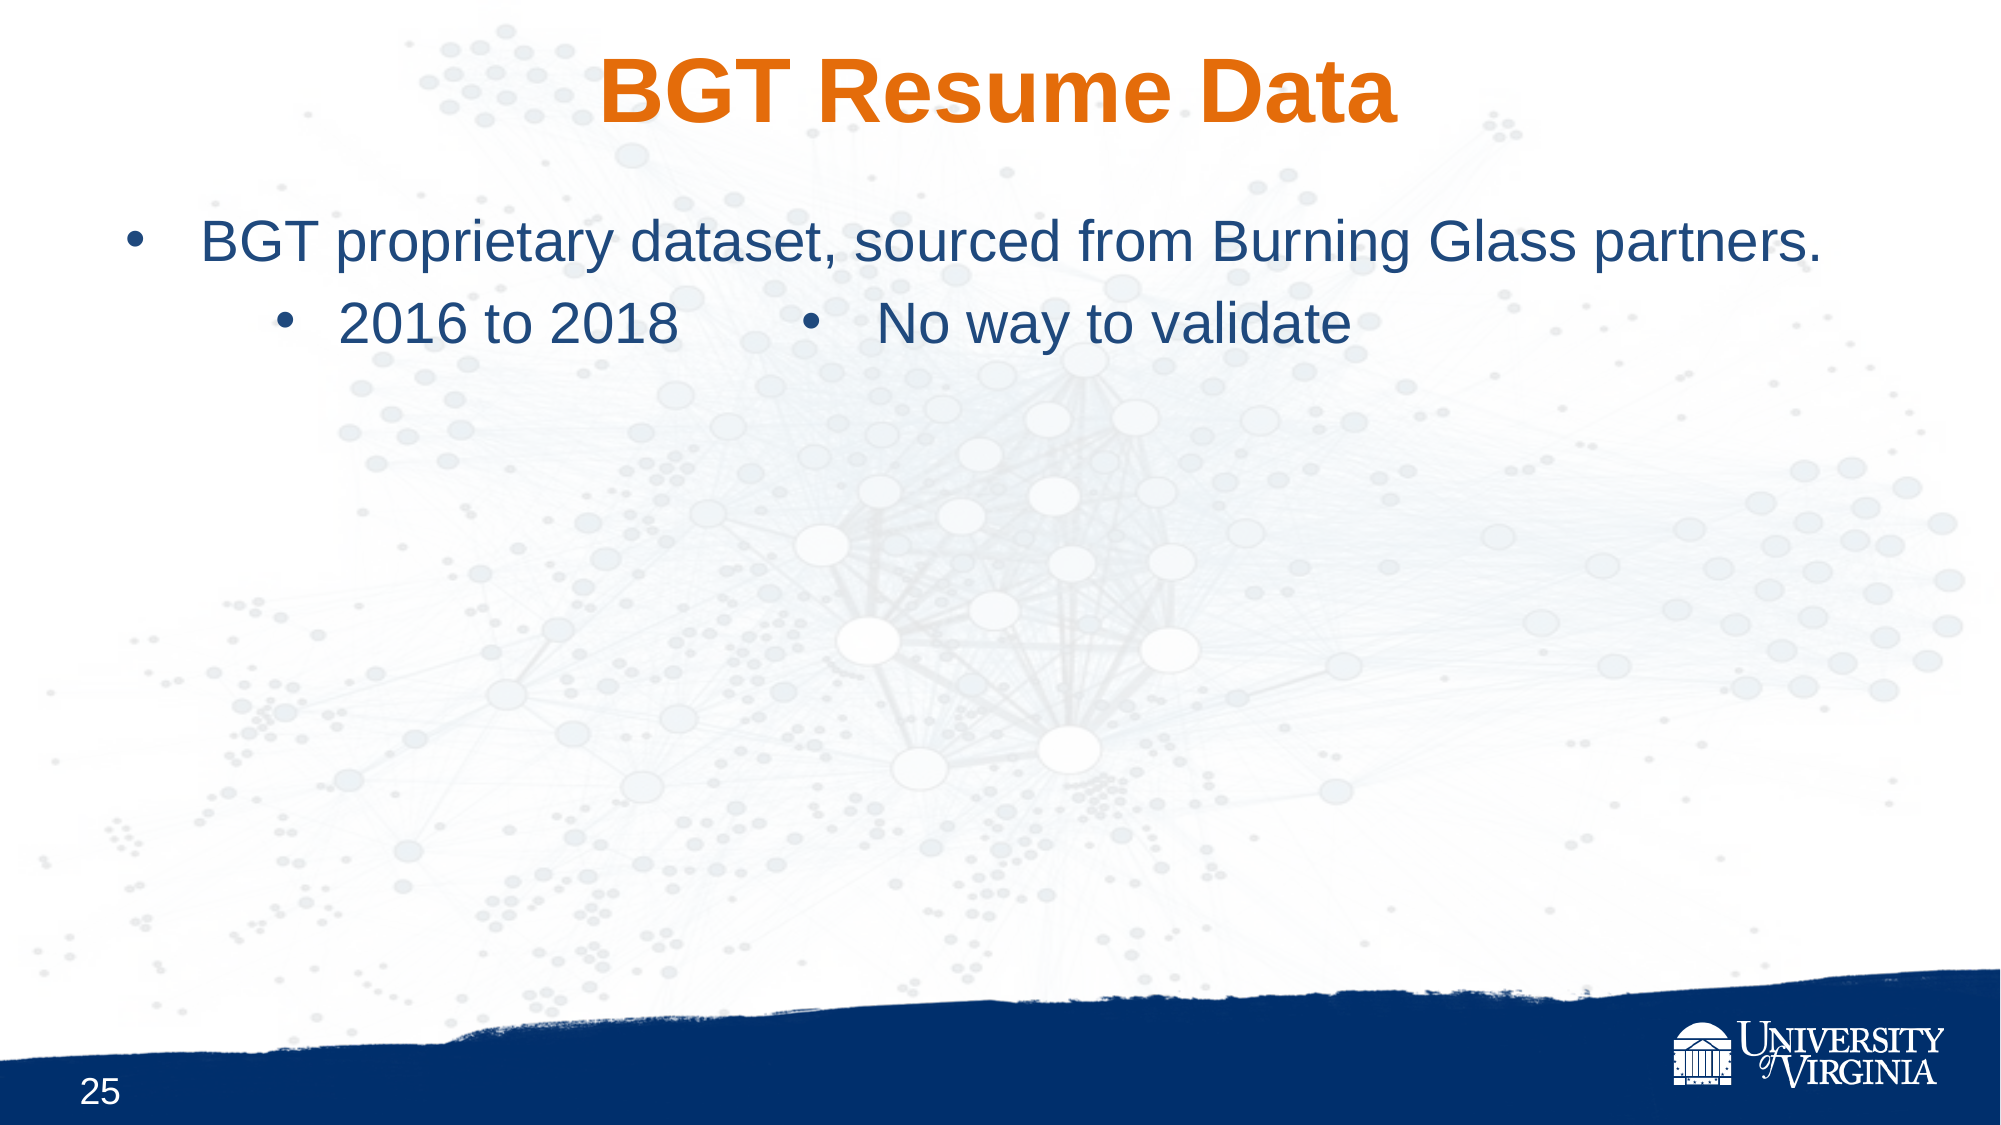

# BGT Resume Data
BGT proprietary dataset, sourced from Burning Glass partners.
 2016 to 2018

No way to validate
25